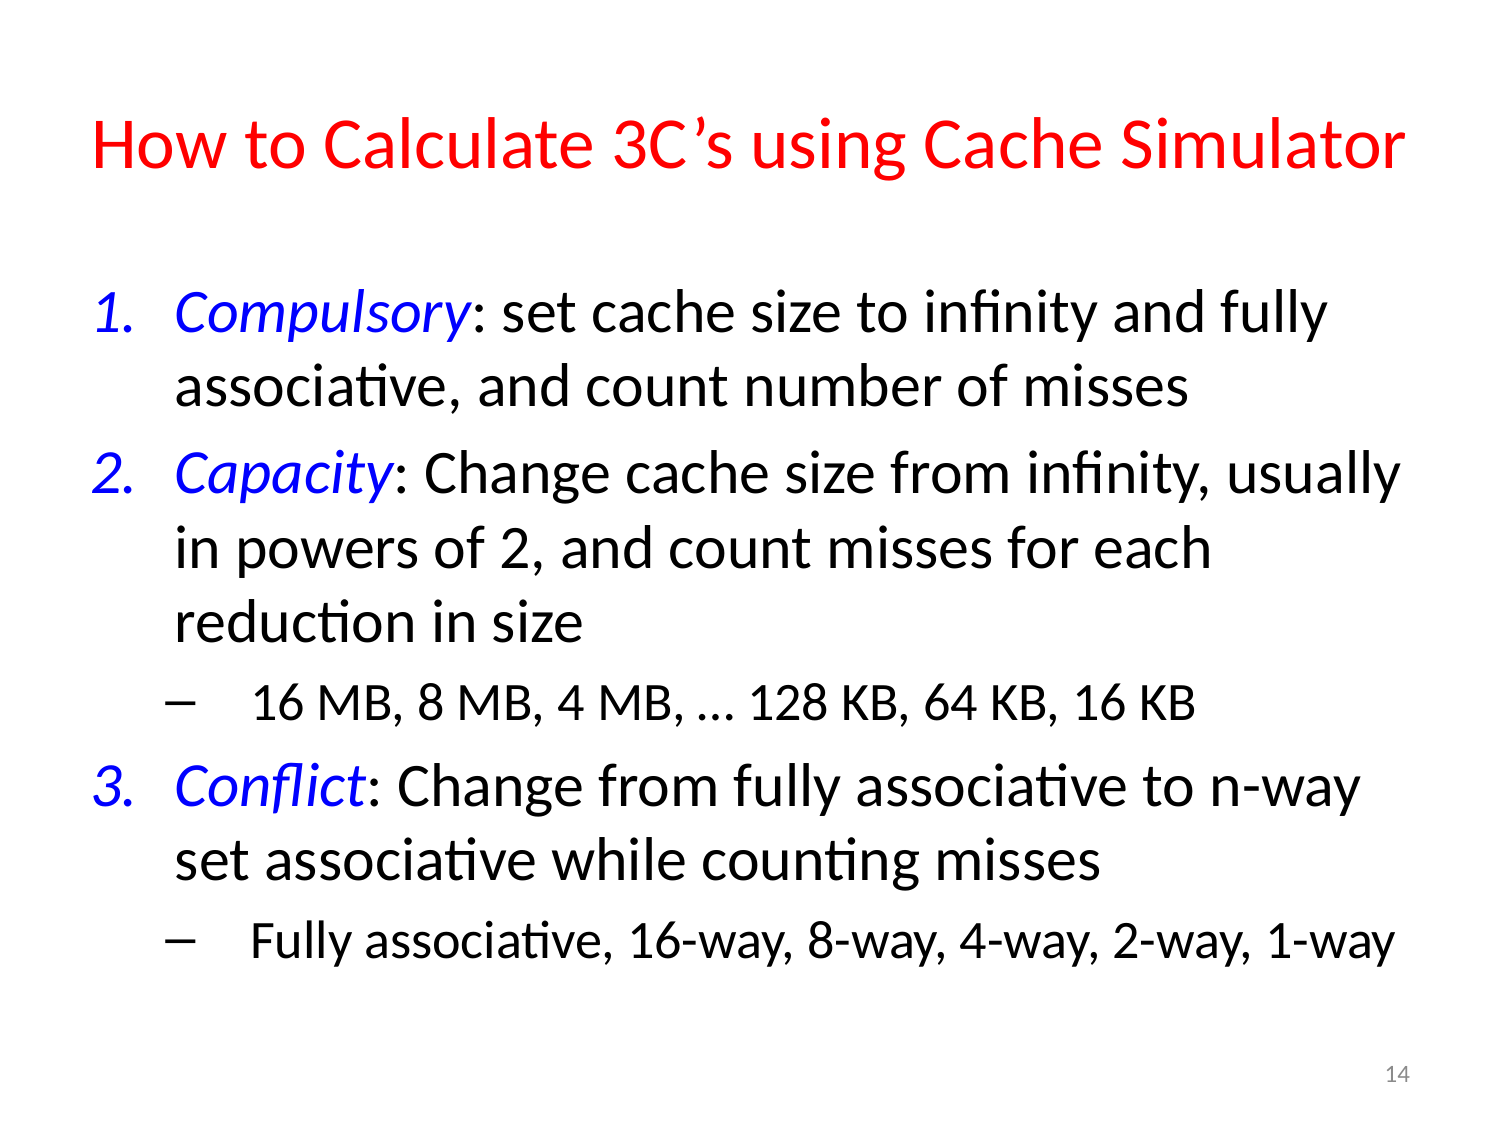

# How to Calculate 3C’s using Cache Simulator
Compulsory: set cache size to infinity and fully associative, and count number of misses
Capacity: Change cache size from infinity, usually in powers of 2, and count misses for each reduction in size
16 MB, 8 MB, 4 MB, … 128 KB, 64 KB, 16 KB
Conflict: Change from fully associative to n-way set associative while counting misses
Fully associative, 16-way, 8-way, 4-way, 2-way, 1-way
14